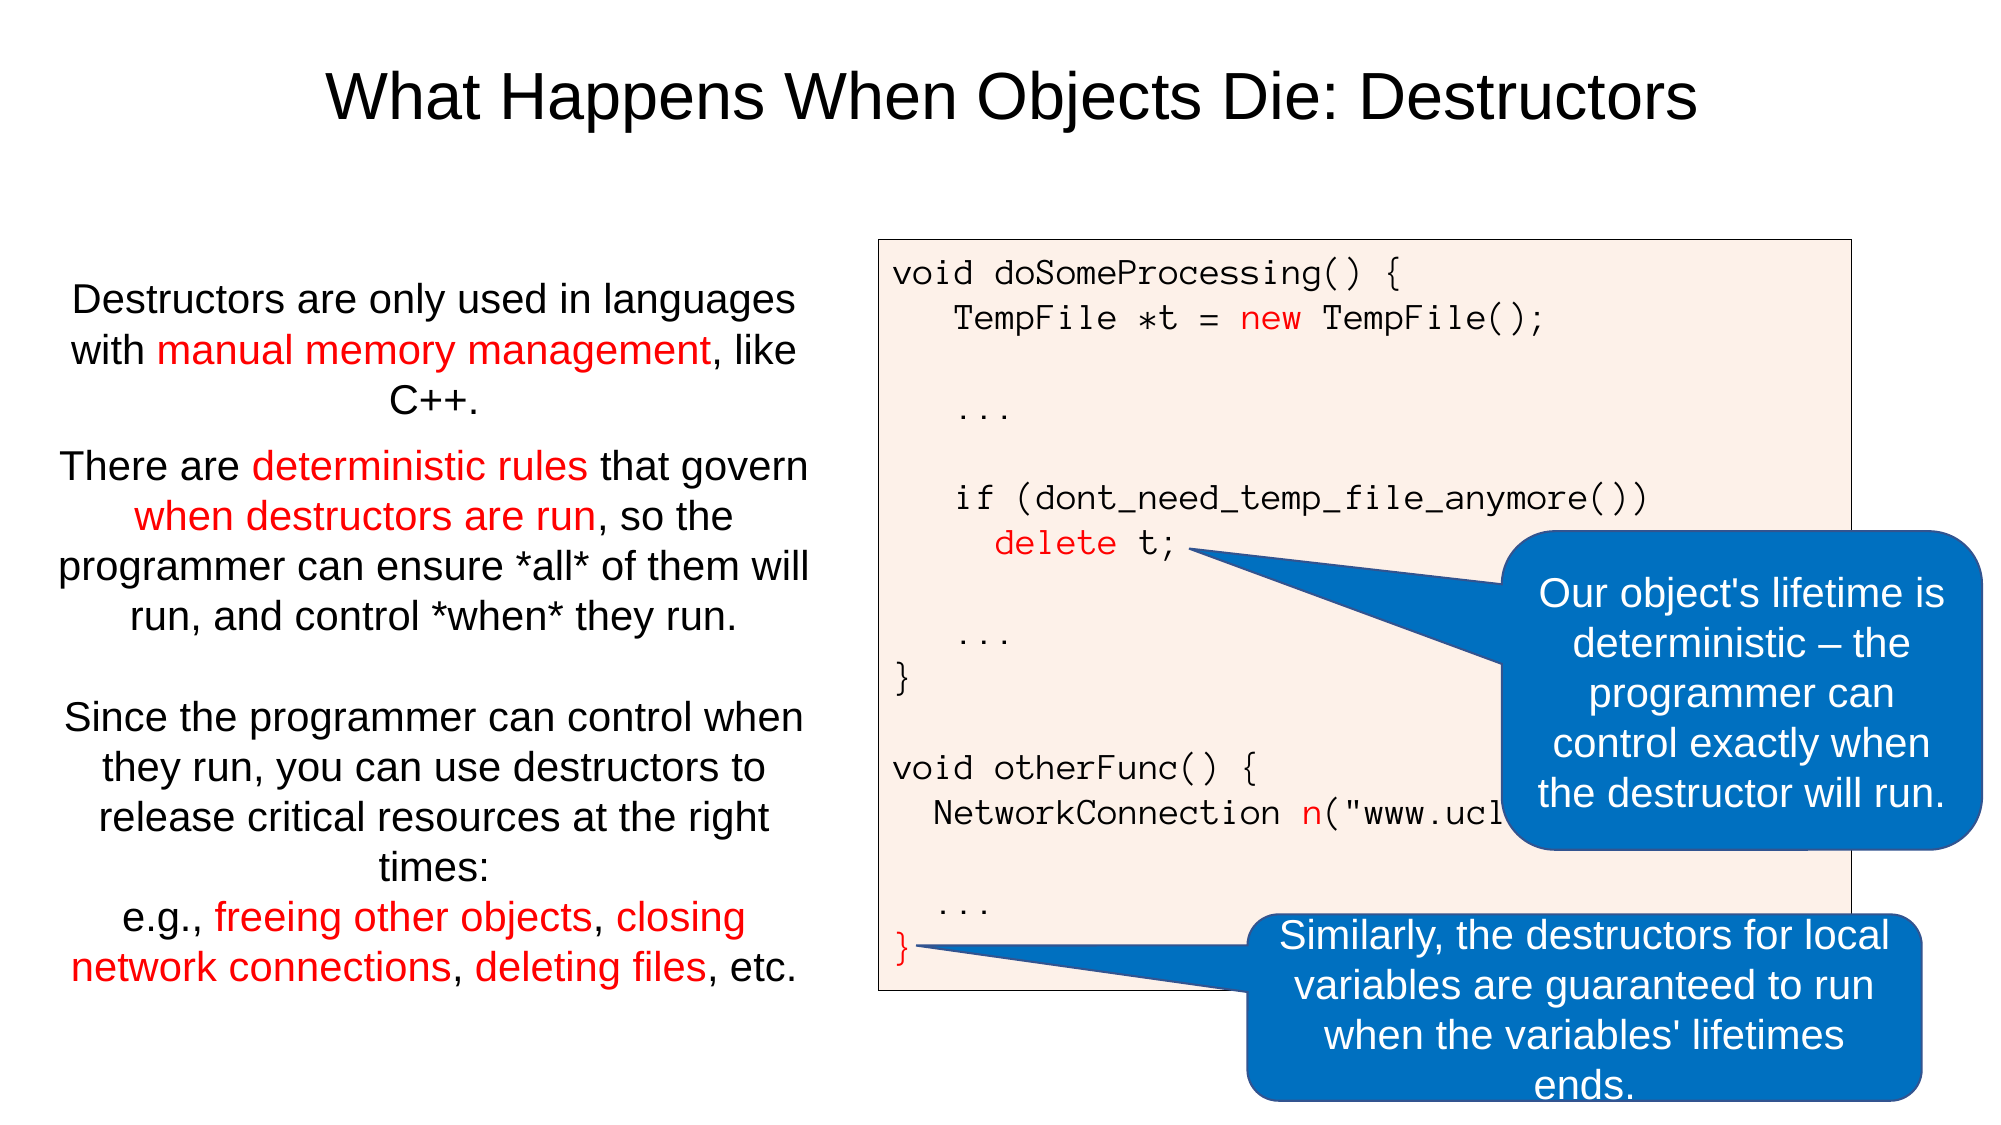

What Happens When Objects Die: Destructors
void doSomeProcessing() {
   TempFile *t = new TempFile();

   ...

   if (dont_need_temp_file_anymore())
     delete t;

   ...
}

void otherFunc() {
  NetworkConnection n("www.ucla.edu");

  ...
}

Destructors are only used in languages with manual memory management, like C++.
There are deterministic rules that govern when destructors are run, so the programmer can ensure *all* of them will run, and control *when* they run.
Our object's lifetime is deterministic – the programmer can control exactly when the destructor will run.
Since the programmer can control when they run, you can use destructors to release critical resources at the right times:
e.g., freeing other objects, closing network connections, deleting files, etc.
Similarly, the destructors for local variables are guaranteed to run when the variables' lifetimes ends.